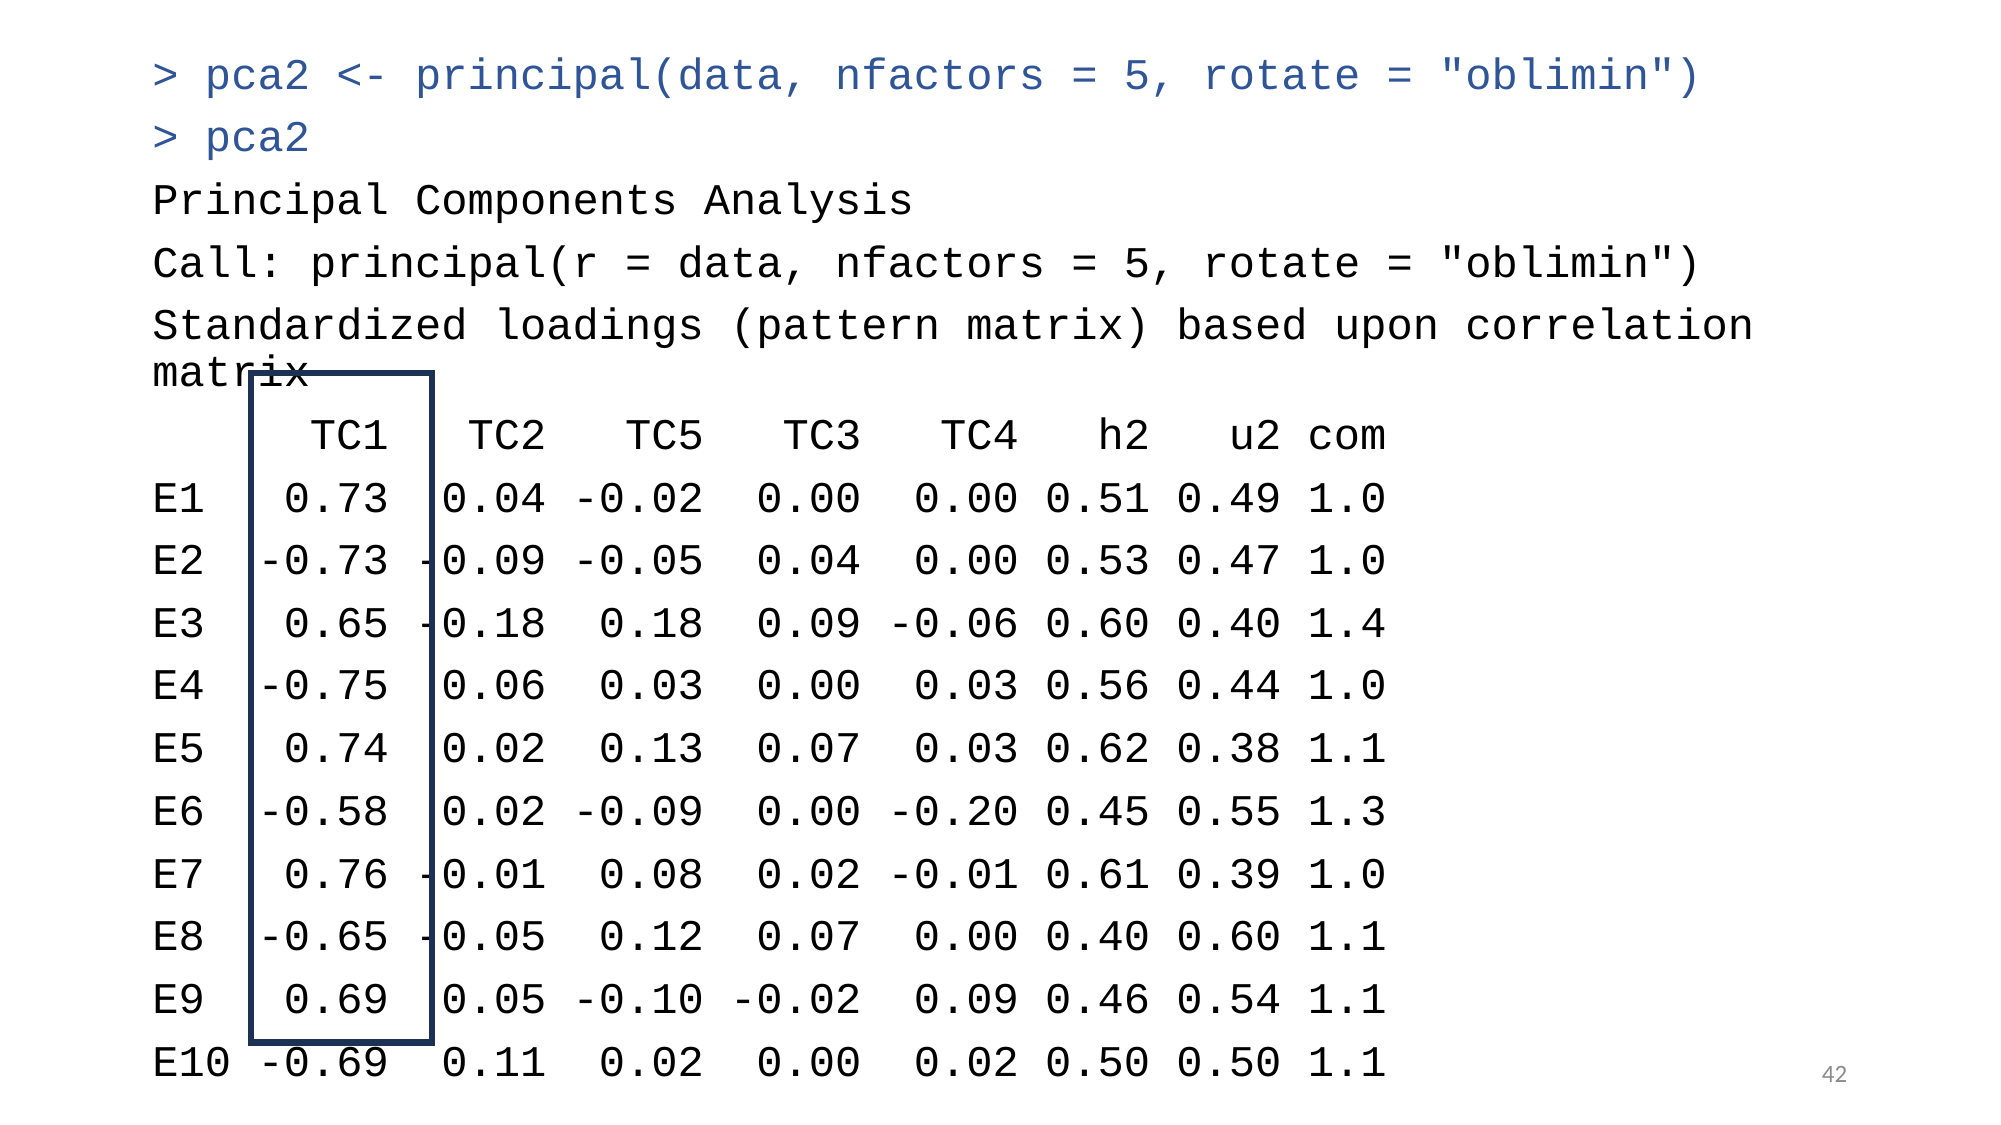

> pca2 <- principal(data, nfactors = 5, rotate = "oblimin")
> pca2
Principal Components Analysis
Call: principal(r = data, nfactors = 5, rotate = "oblimin")
Standardized loadings (pattern matrix) based upon correlation matrix
      TC1   TC2   TC5   TC3   TC4   h2   u2 com
E1   0.73  0.04 -0.02  0.00  0.00 0.51 0.49 1.0
E2  -0.73 -0.09 -0.05  0.04  0.00 0.53 0.47 1.0
E3   0.65 -0.18  0.18  0.09 -0.06 0.60 0.40 1.4
E4  -0.75  0.06  0.03  0.00  0.03 0.56 0.44 1.0
E5   0.74  0.02  0.13  0.07  0.03 0.62 0.38 1.1
E6  -0.58  0.02 -0.09  0.00 -0.20 0.45 0.55 1.3
E7   0.76 -0.01  0.08  0.02 -0.01 0.61 0.39 1.0
E8  -0.65 -0.05  0.12  0.07  0.00 0.40 0.60 1.1
E9   0.69  0.05 -0.10 -0.02  0.09 0.46 0.54 1.1
E10 -0.69  0.11  0.02  0.00  0.02 0.50 0.50 1.1

42